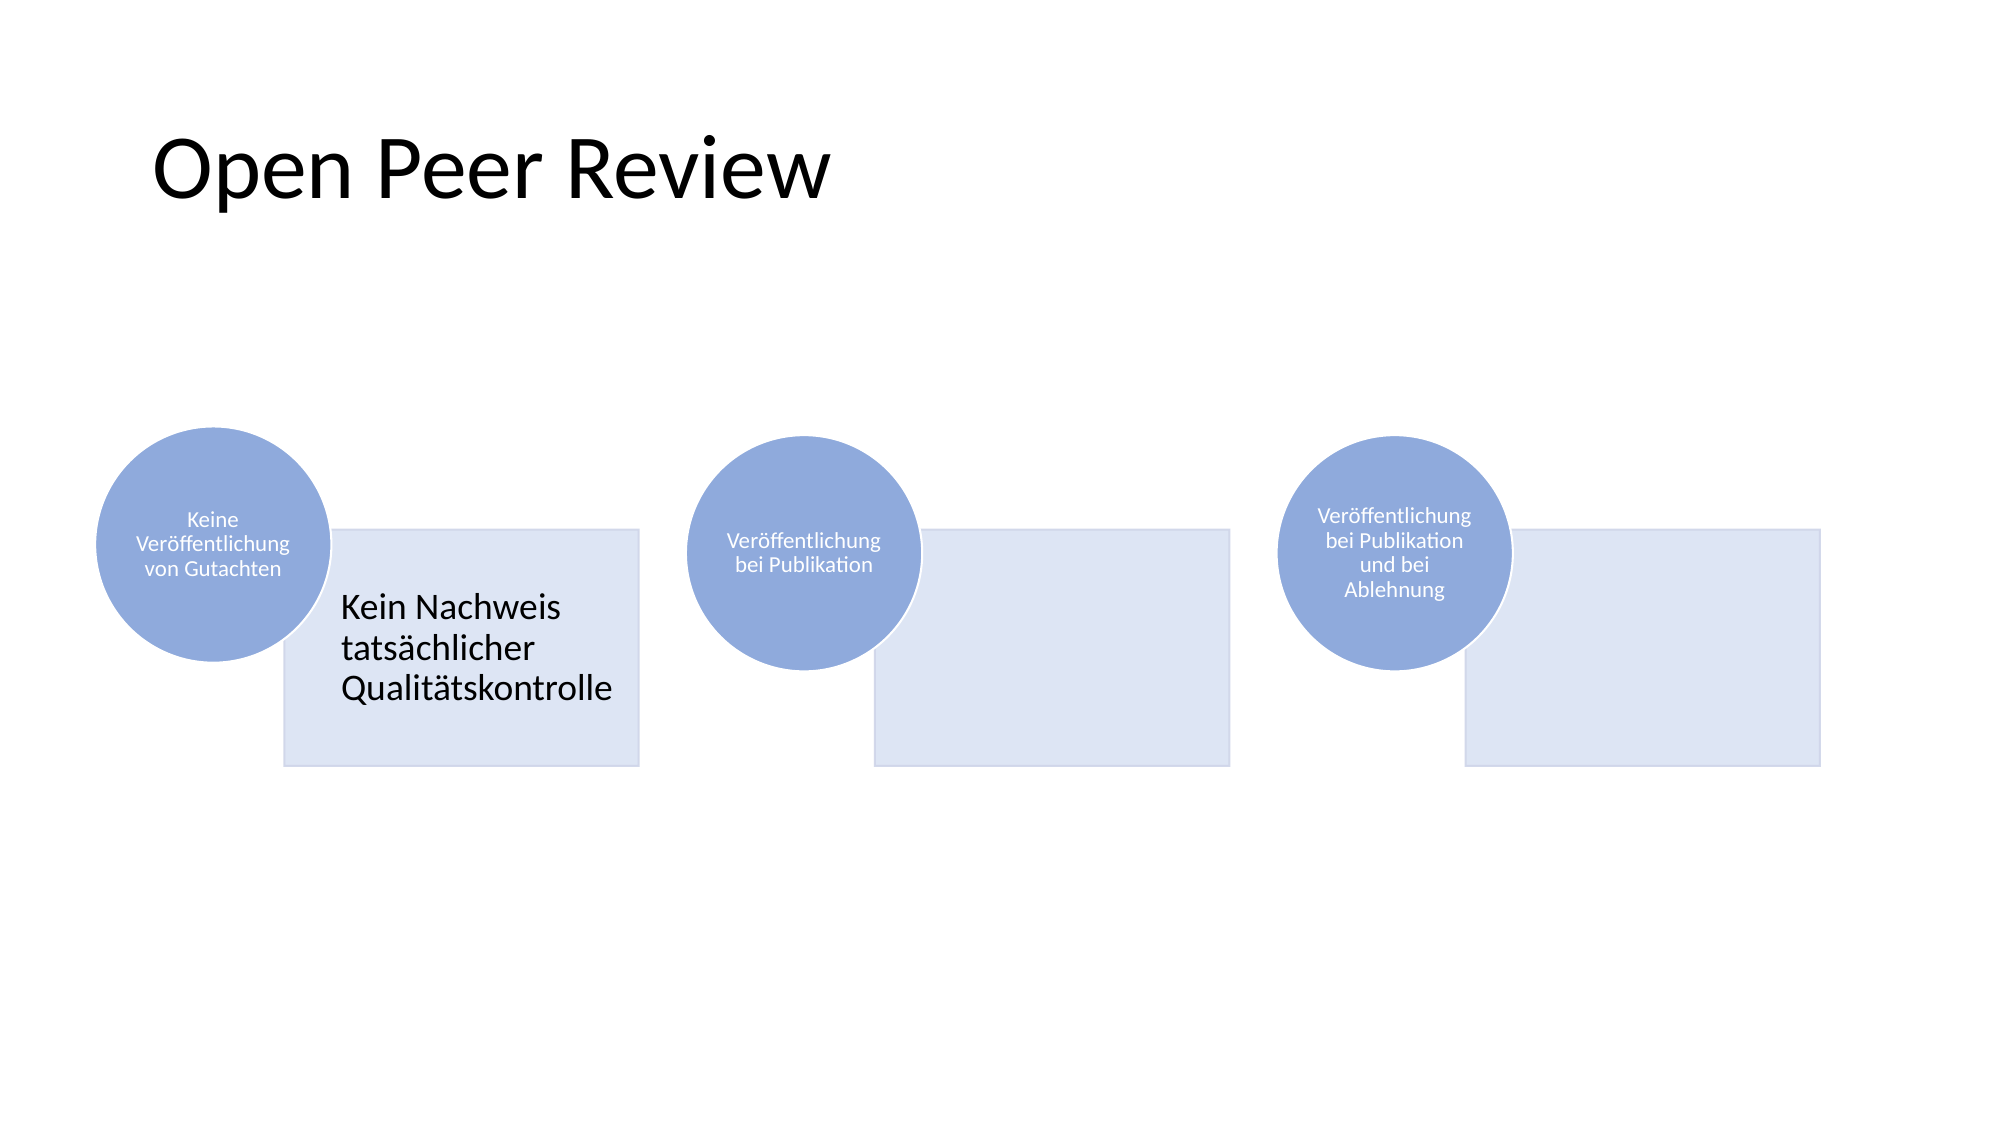

# Open Peer Review
Kein Nachweis tatsächlicher Qualitätskontrolle
Keine Veröffentlichung von Gutachten

Veröffentlichung bei Publikation

Veröffentlichung bei Publikation und bei Ablehnung